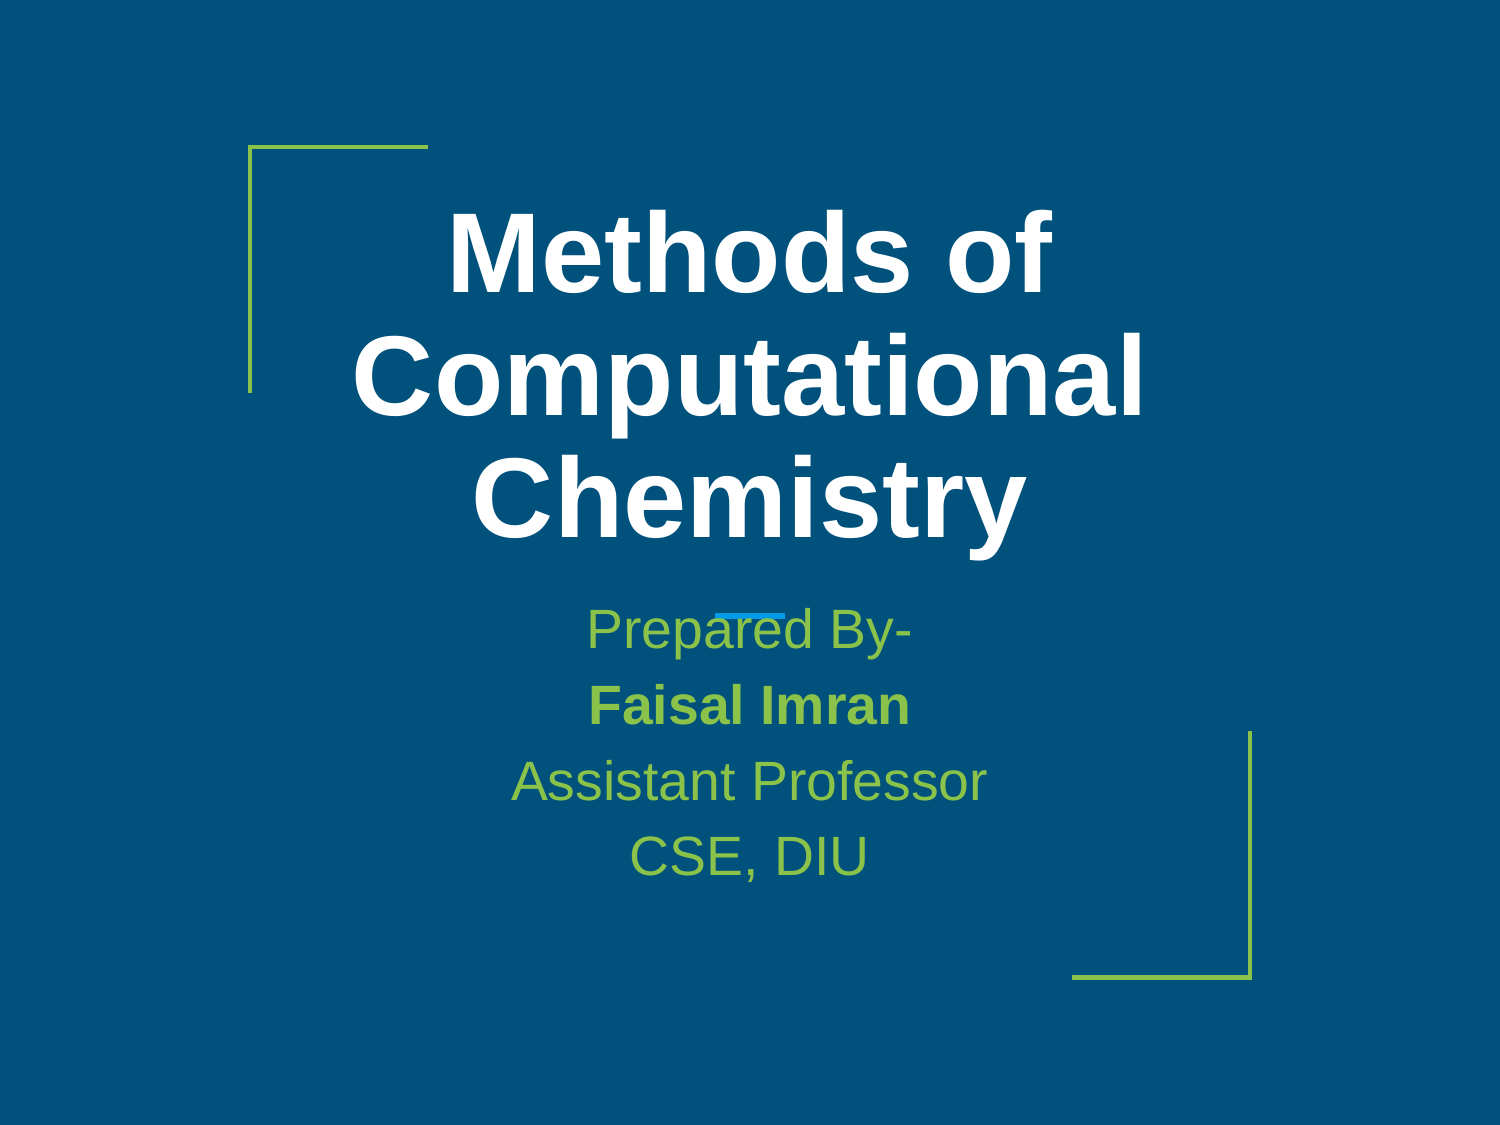

# Methods of Computational Chemistry
Prepared By-
Faisal Imran
Assistant Professor
CSE, DIU